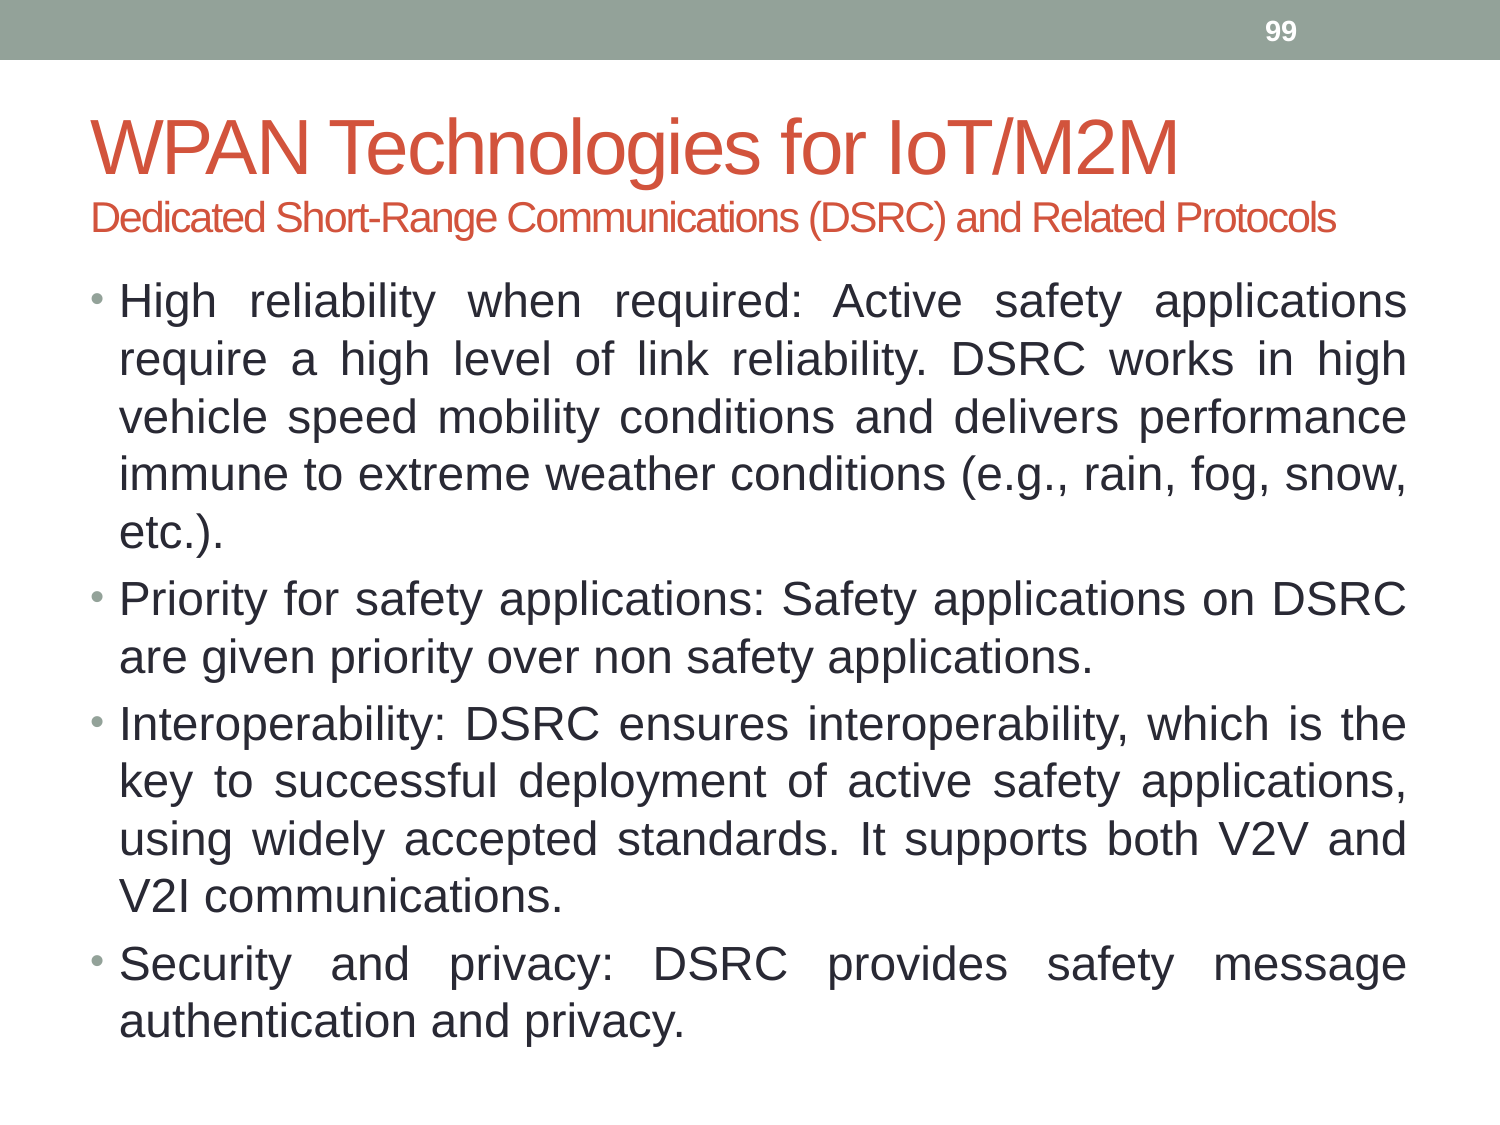

99
# WPAN Technologies for IoT/M2M Dedicated Short-Range Communications (DSRC) and Related Protocols
High reliability when required: Active safety applications require a high level of link reliability. DSRC works in high vehicle speed mobility conditions and delivers performance immune to extreme weather conditions (e.g., rain, fog, snow, etc.).
Priority for safety applications: Safety applications on DSRC are given priority over non safety applications.
Interoperability: DSRC ensures interoperability, which is the key to successful deployment of active safety applications, using widely accepted standards. It supports both V2V and V2I communications.
Security and privacy: DSRC provides safety message authentication and privacy.